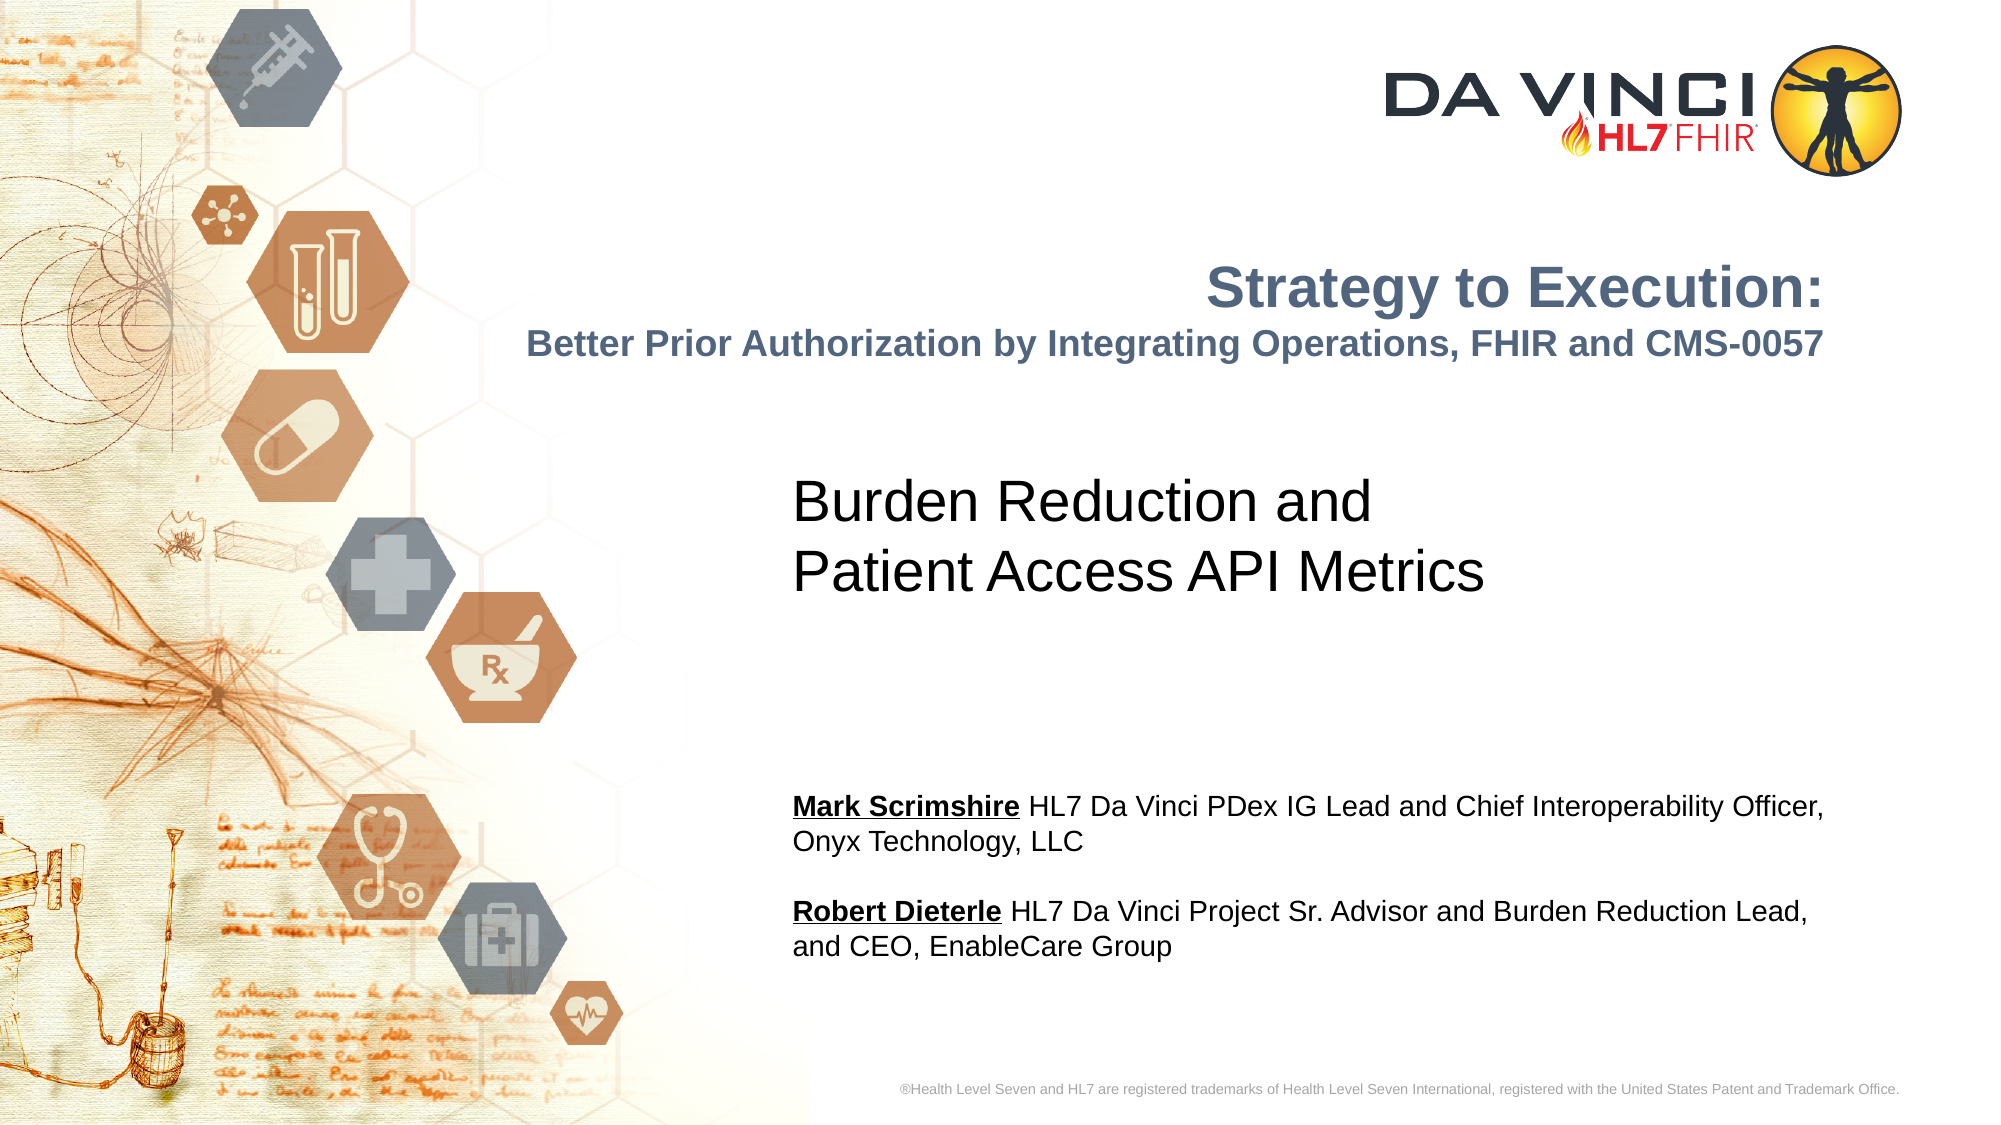

Burden Reduction and
Patient Access API Metrics
Mark Scrimshire HL7 Da Vinci PDex IG Lead and Chief Interoperability Officer, Onyx Technology, LLC

Robert Dieterle HL7 Da Vinci Project Sr. Advisor and Burden Reduction Lead, and CEO, EnableCare Group